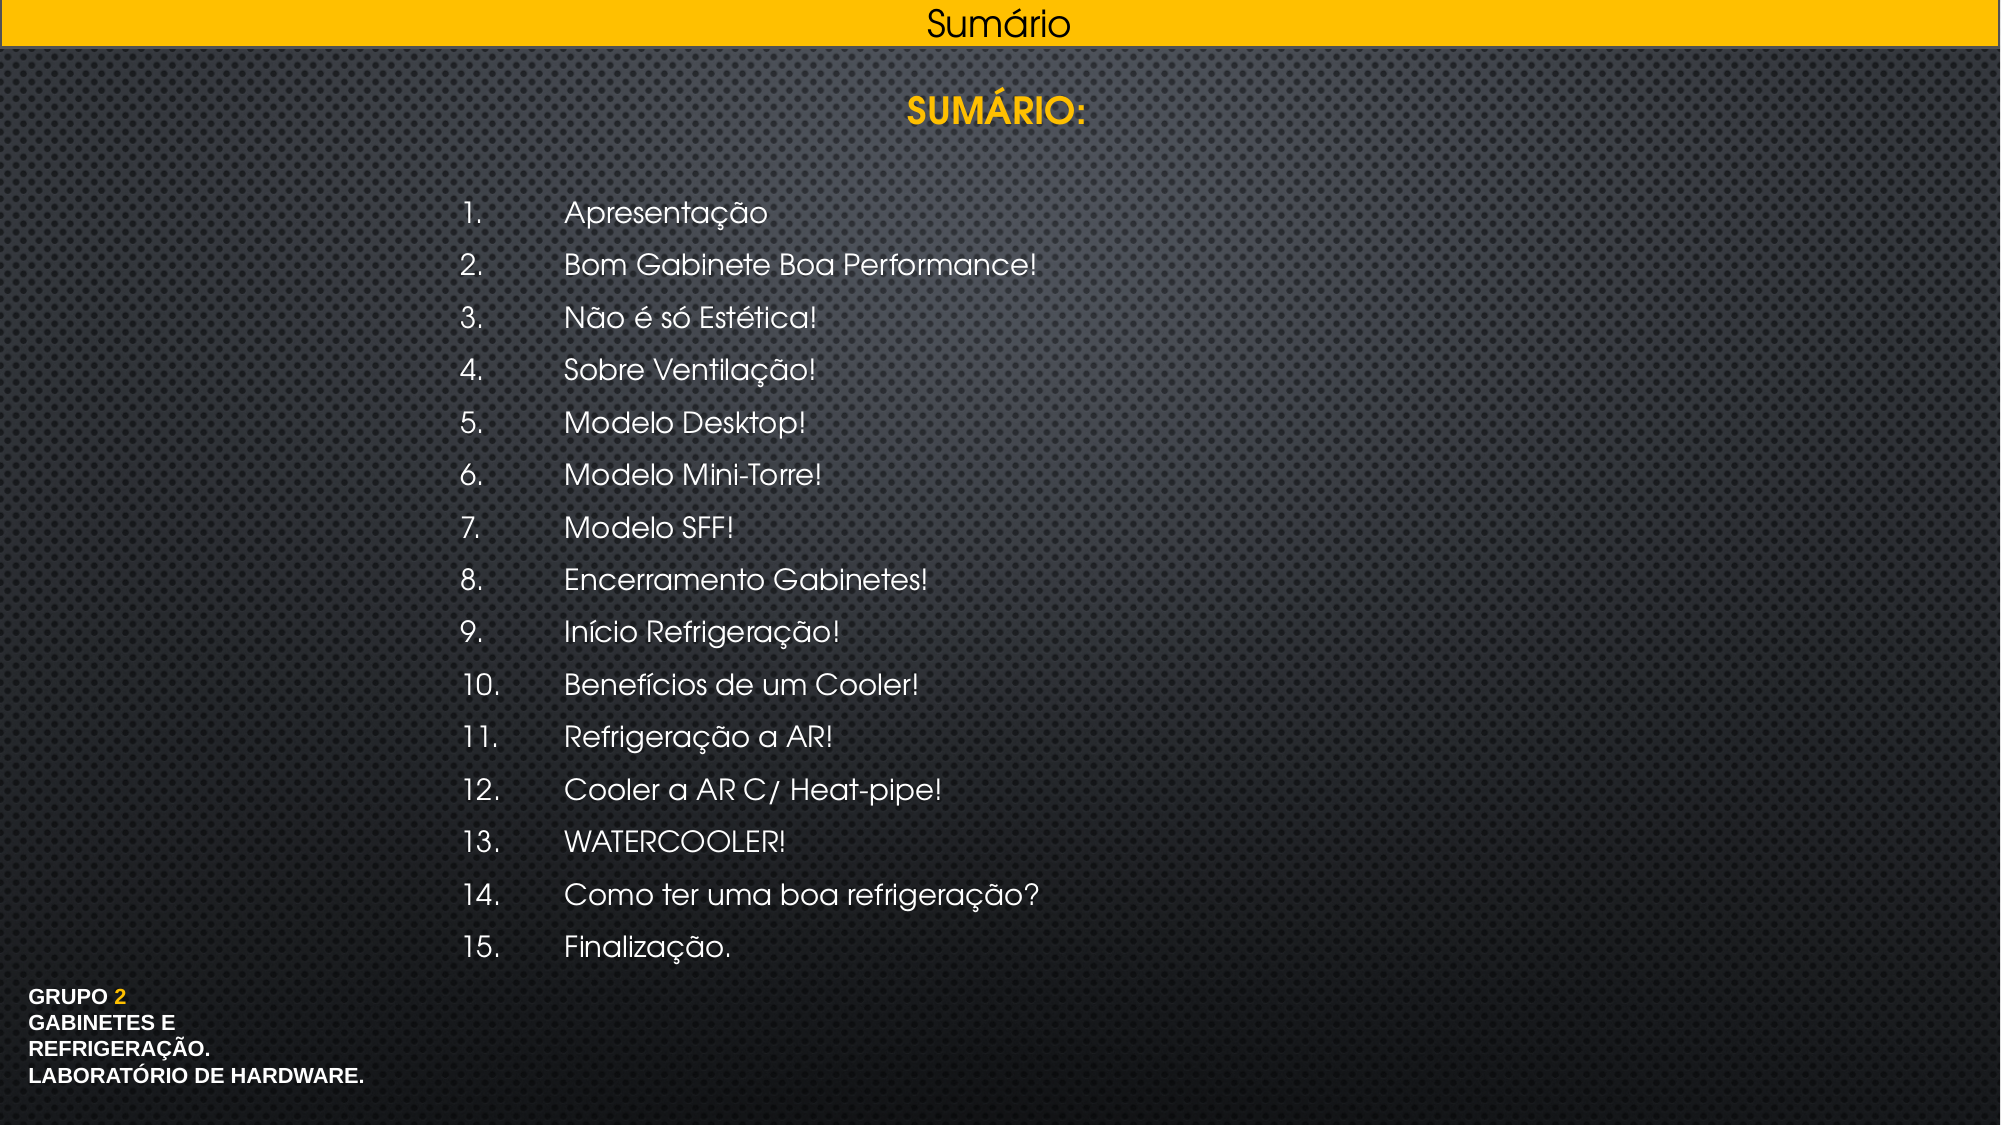

Sumário

SUMÁRIO:

      Apresentação
      Bom Gabinete Boa Performance!
      Não é só Estética!
      Sobre Ventilação!
      Modelo Desktop!
      Modelo Mini-Torre!
      Modelo SFF!
      Encerramento Gabinetes!
      Início Refrigeração!
      Benefícios de um Cooler!
      Refrigeração a AR!
      Cooler a AR C/ Heat-pipe!
      WATERCOOLER!
      Como ter uma boa refrigeração?
      Finalização.

# GRUPO 2 Gabinetes e refrigeração. Laboratório de Hardware.